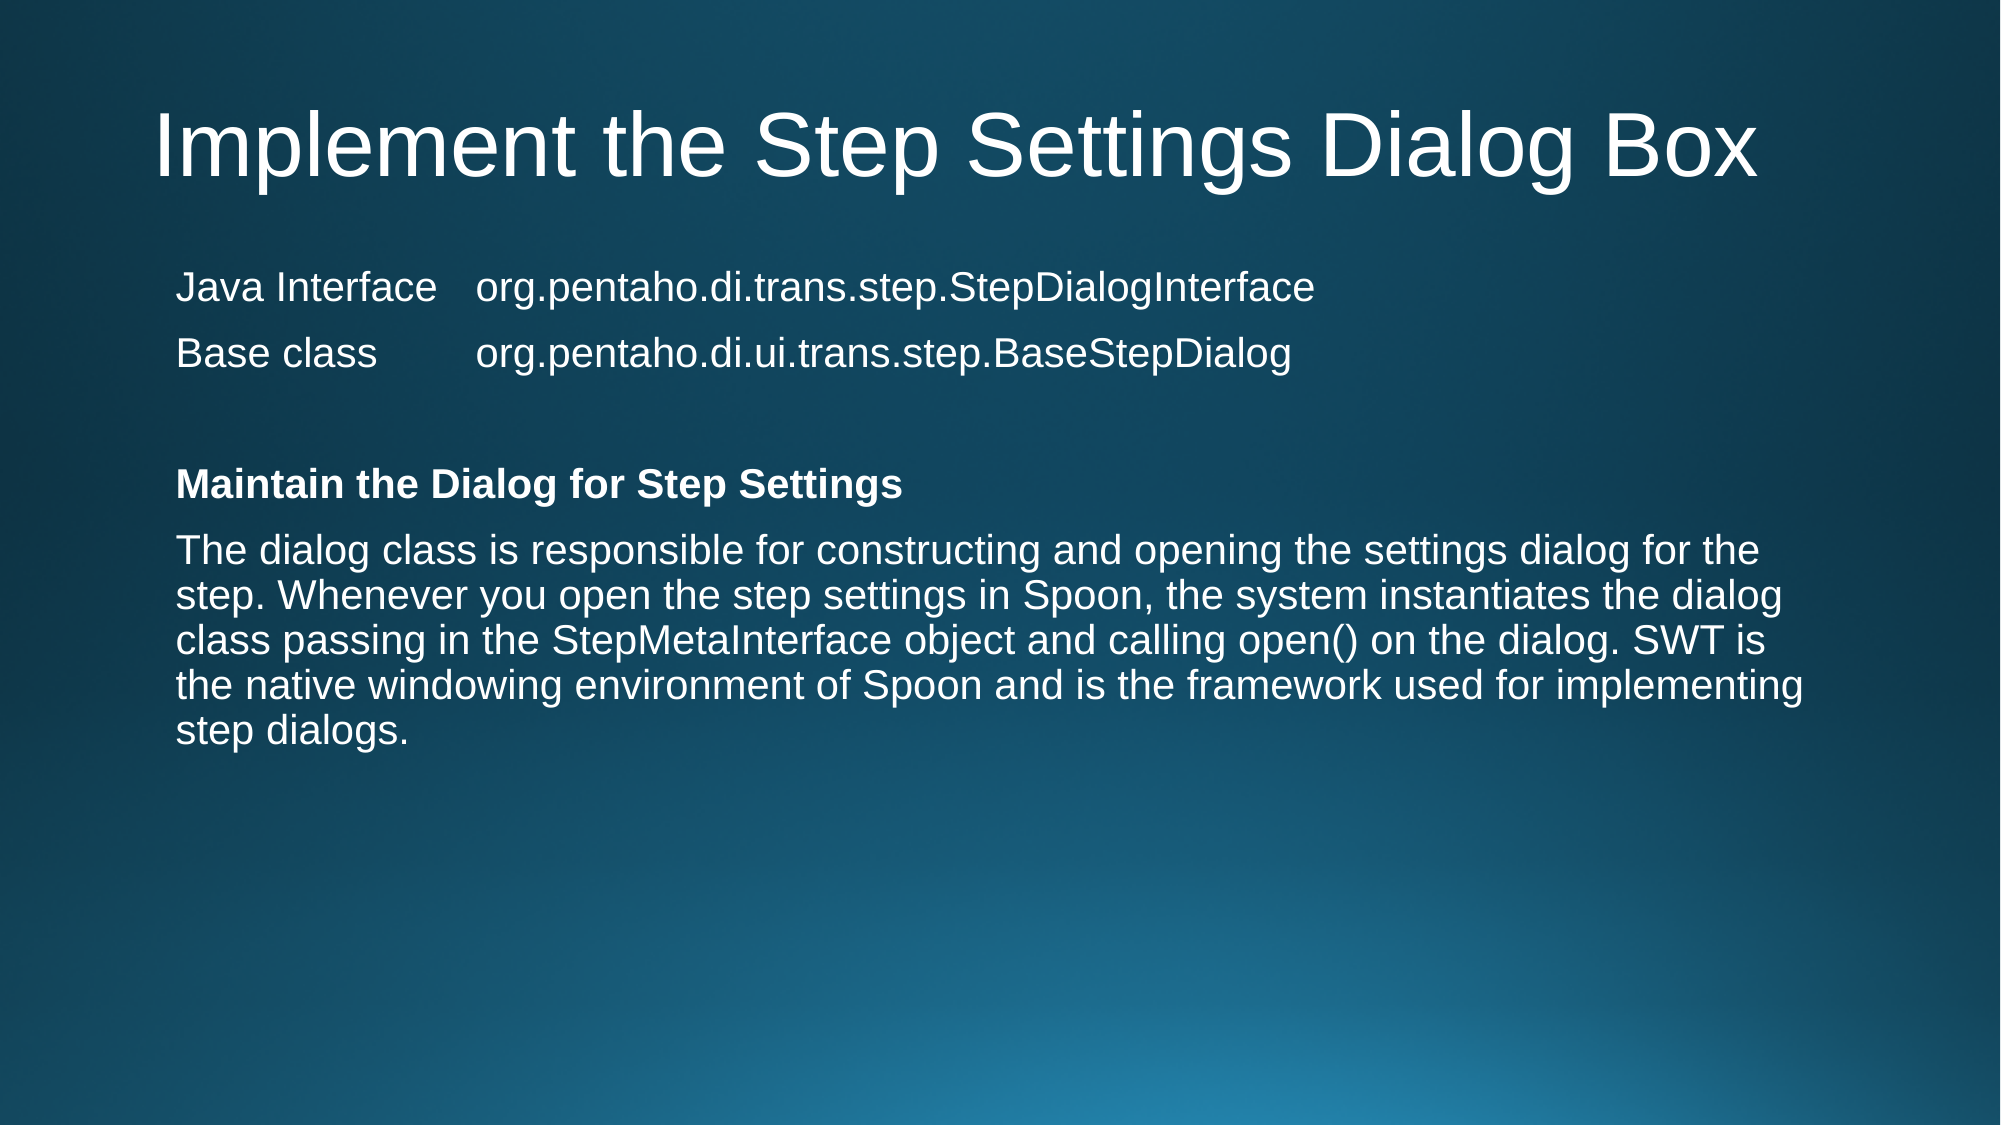

# Implement the Step Settings Dialog Box
Java Interface	org.pentaho.di.trans.step.StepDialogInterface
Base class	org.pentaho.di.ui.trans.step.BaseStepDialog

Maintain the Dialog for Step Settings
The dialog class is responsible for constructing and opening the settings dialog for the step. Whenever you open the step settings in Spoon, the system instantiates the dialog class passing in the StepMetaInterface object and calling open() on the dialog. SWT is the native windowing environment of Spoon and is the framework used for implementing step dialogs.